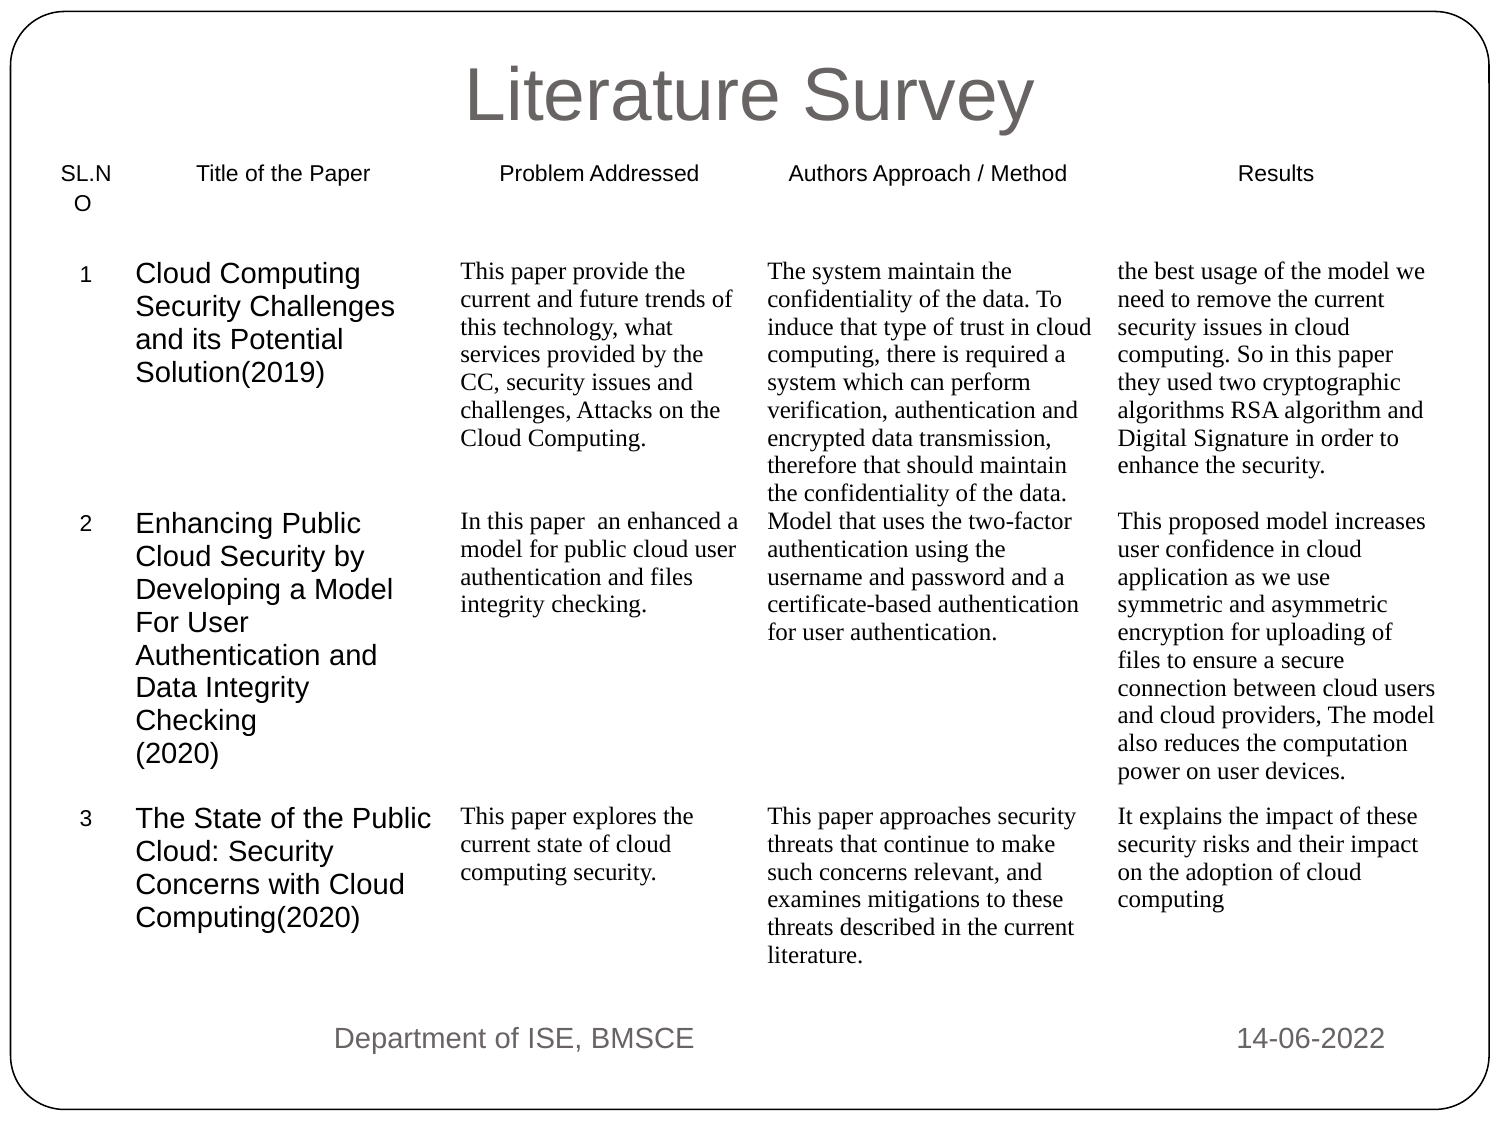

Literature Survey
| SL.NO | Title of the Paper | Problem Addressed | Authors Approach / Method | Results |
| --- | --- | --- | --- | --- |
| 1 | Cloud Computing Security Challenges and its Potential Solution(2019) | This paper provide the current and future trends of this technology, what services provided by the CC, security issues and challenges, Attacks on the Cloud Computing. | The system maintain the confidentiality of the data. To induce that type of trust in cloud computing, there is required a system which can perform verification, authentication and encrypted data transmission, therefore that should maintain the confidentiality of the data. | the best usage of the model we need to remove the current security issues in cloud computing. So in this paper they used two cryptographic algorithms RSA algorithm and Digital Signature in order to enhance the security. |
| 2 | Enhancing Public Cloud Security by Developing a Model For User Authentication and Data Integrity Checking (2020) | In this paper an enhanced a model for public cloud user authentication and files integrity checking. | Model that uses the two-factor authentication using the username and password and a certificate-based authentication for user authentication. | This proposed model increases user confidence in cloud application as we use symmetric and asymmetric encryption for uploading of files to ensure a secure connection between cloud users and cloud providers, The model also reduces the computation power on user devices. |
| 3 | The State of the Public Cloud: Security Concerns with Cloud Computing(2020) | This paper explores the current state of cloud computing security. | This paper approaches security threats that continue to make such concerns relevant, and examines mitigations to these threats described in the current literature. | It explains the impact of these security risks and their impact on the adoption of cloud computing |
Department of ISE, BMSCE
14-06-2022
1